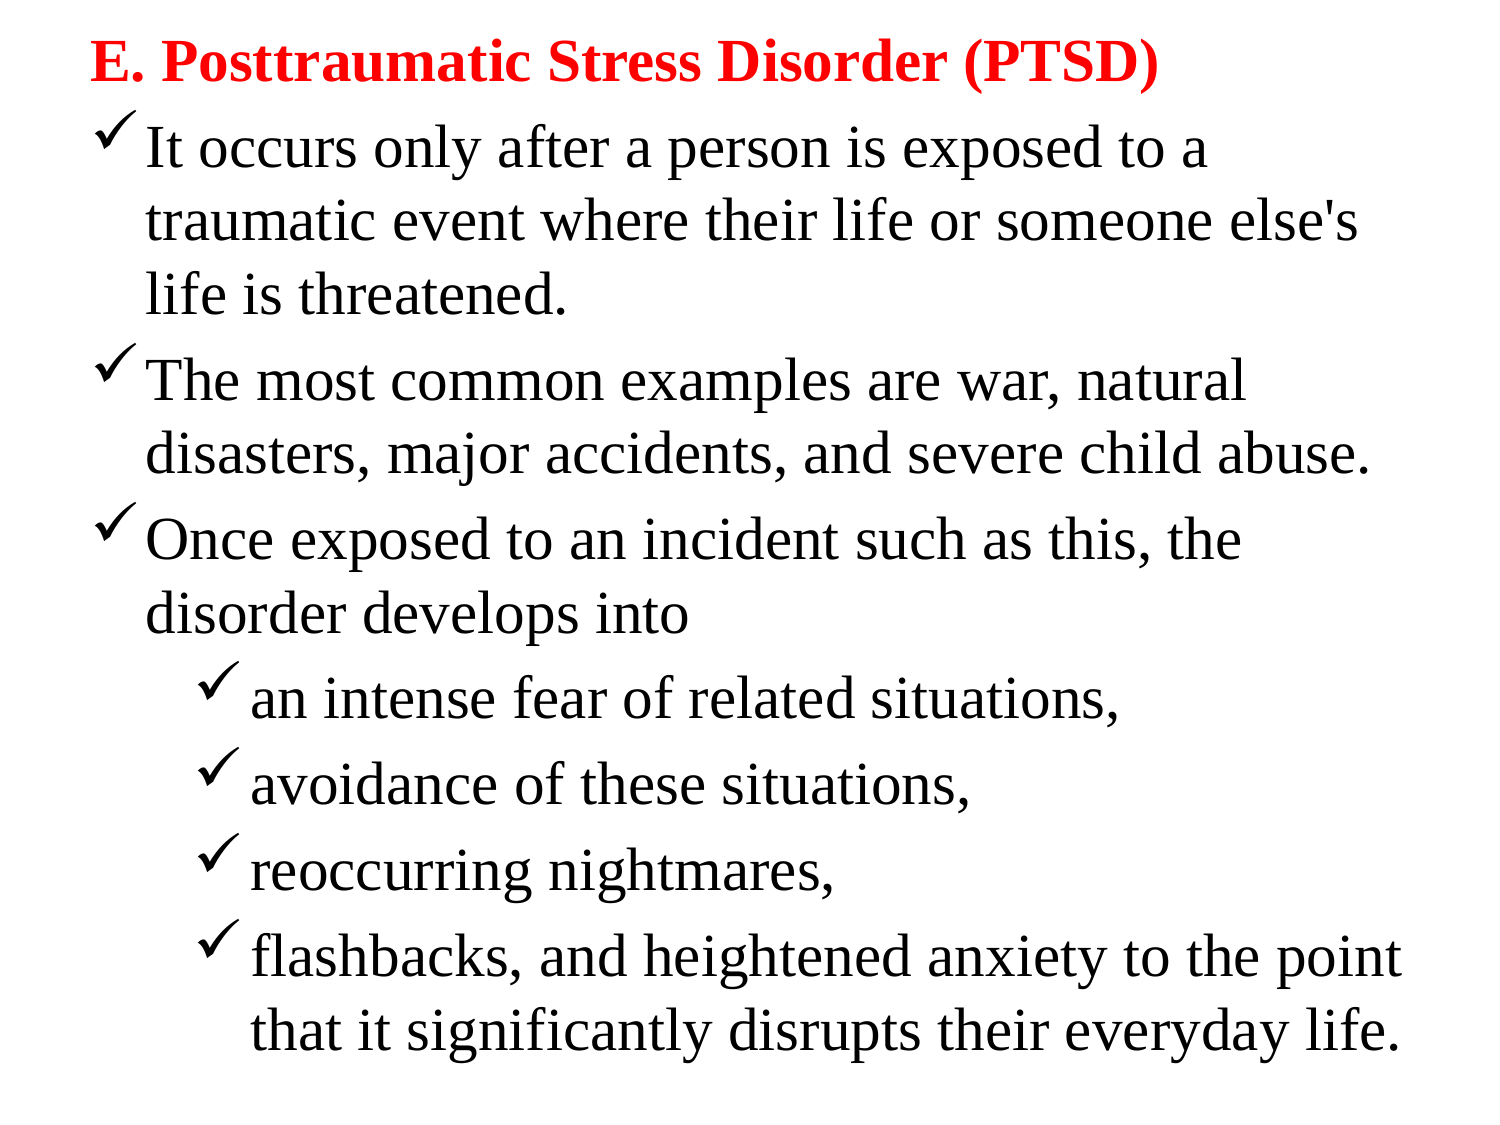

E. Posttraumatic Stress Disorder (PTSD)
It occurs only after a person is exposed to a traumatic event where their life or someone else's life is threatened.
The most common examples are war, natural disasters, major accidents, and severe child abuse.
Once exposed to an incident such as this, the disorder develops into
an intense fear of related situations,
avoidance of these situations,
reoccurring nightmares,
flashbacks, and heightened anxiety to the point that it significantly disrupts their everyday life.